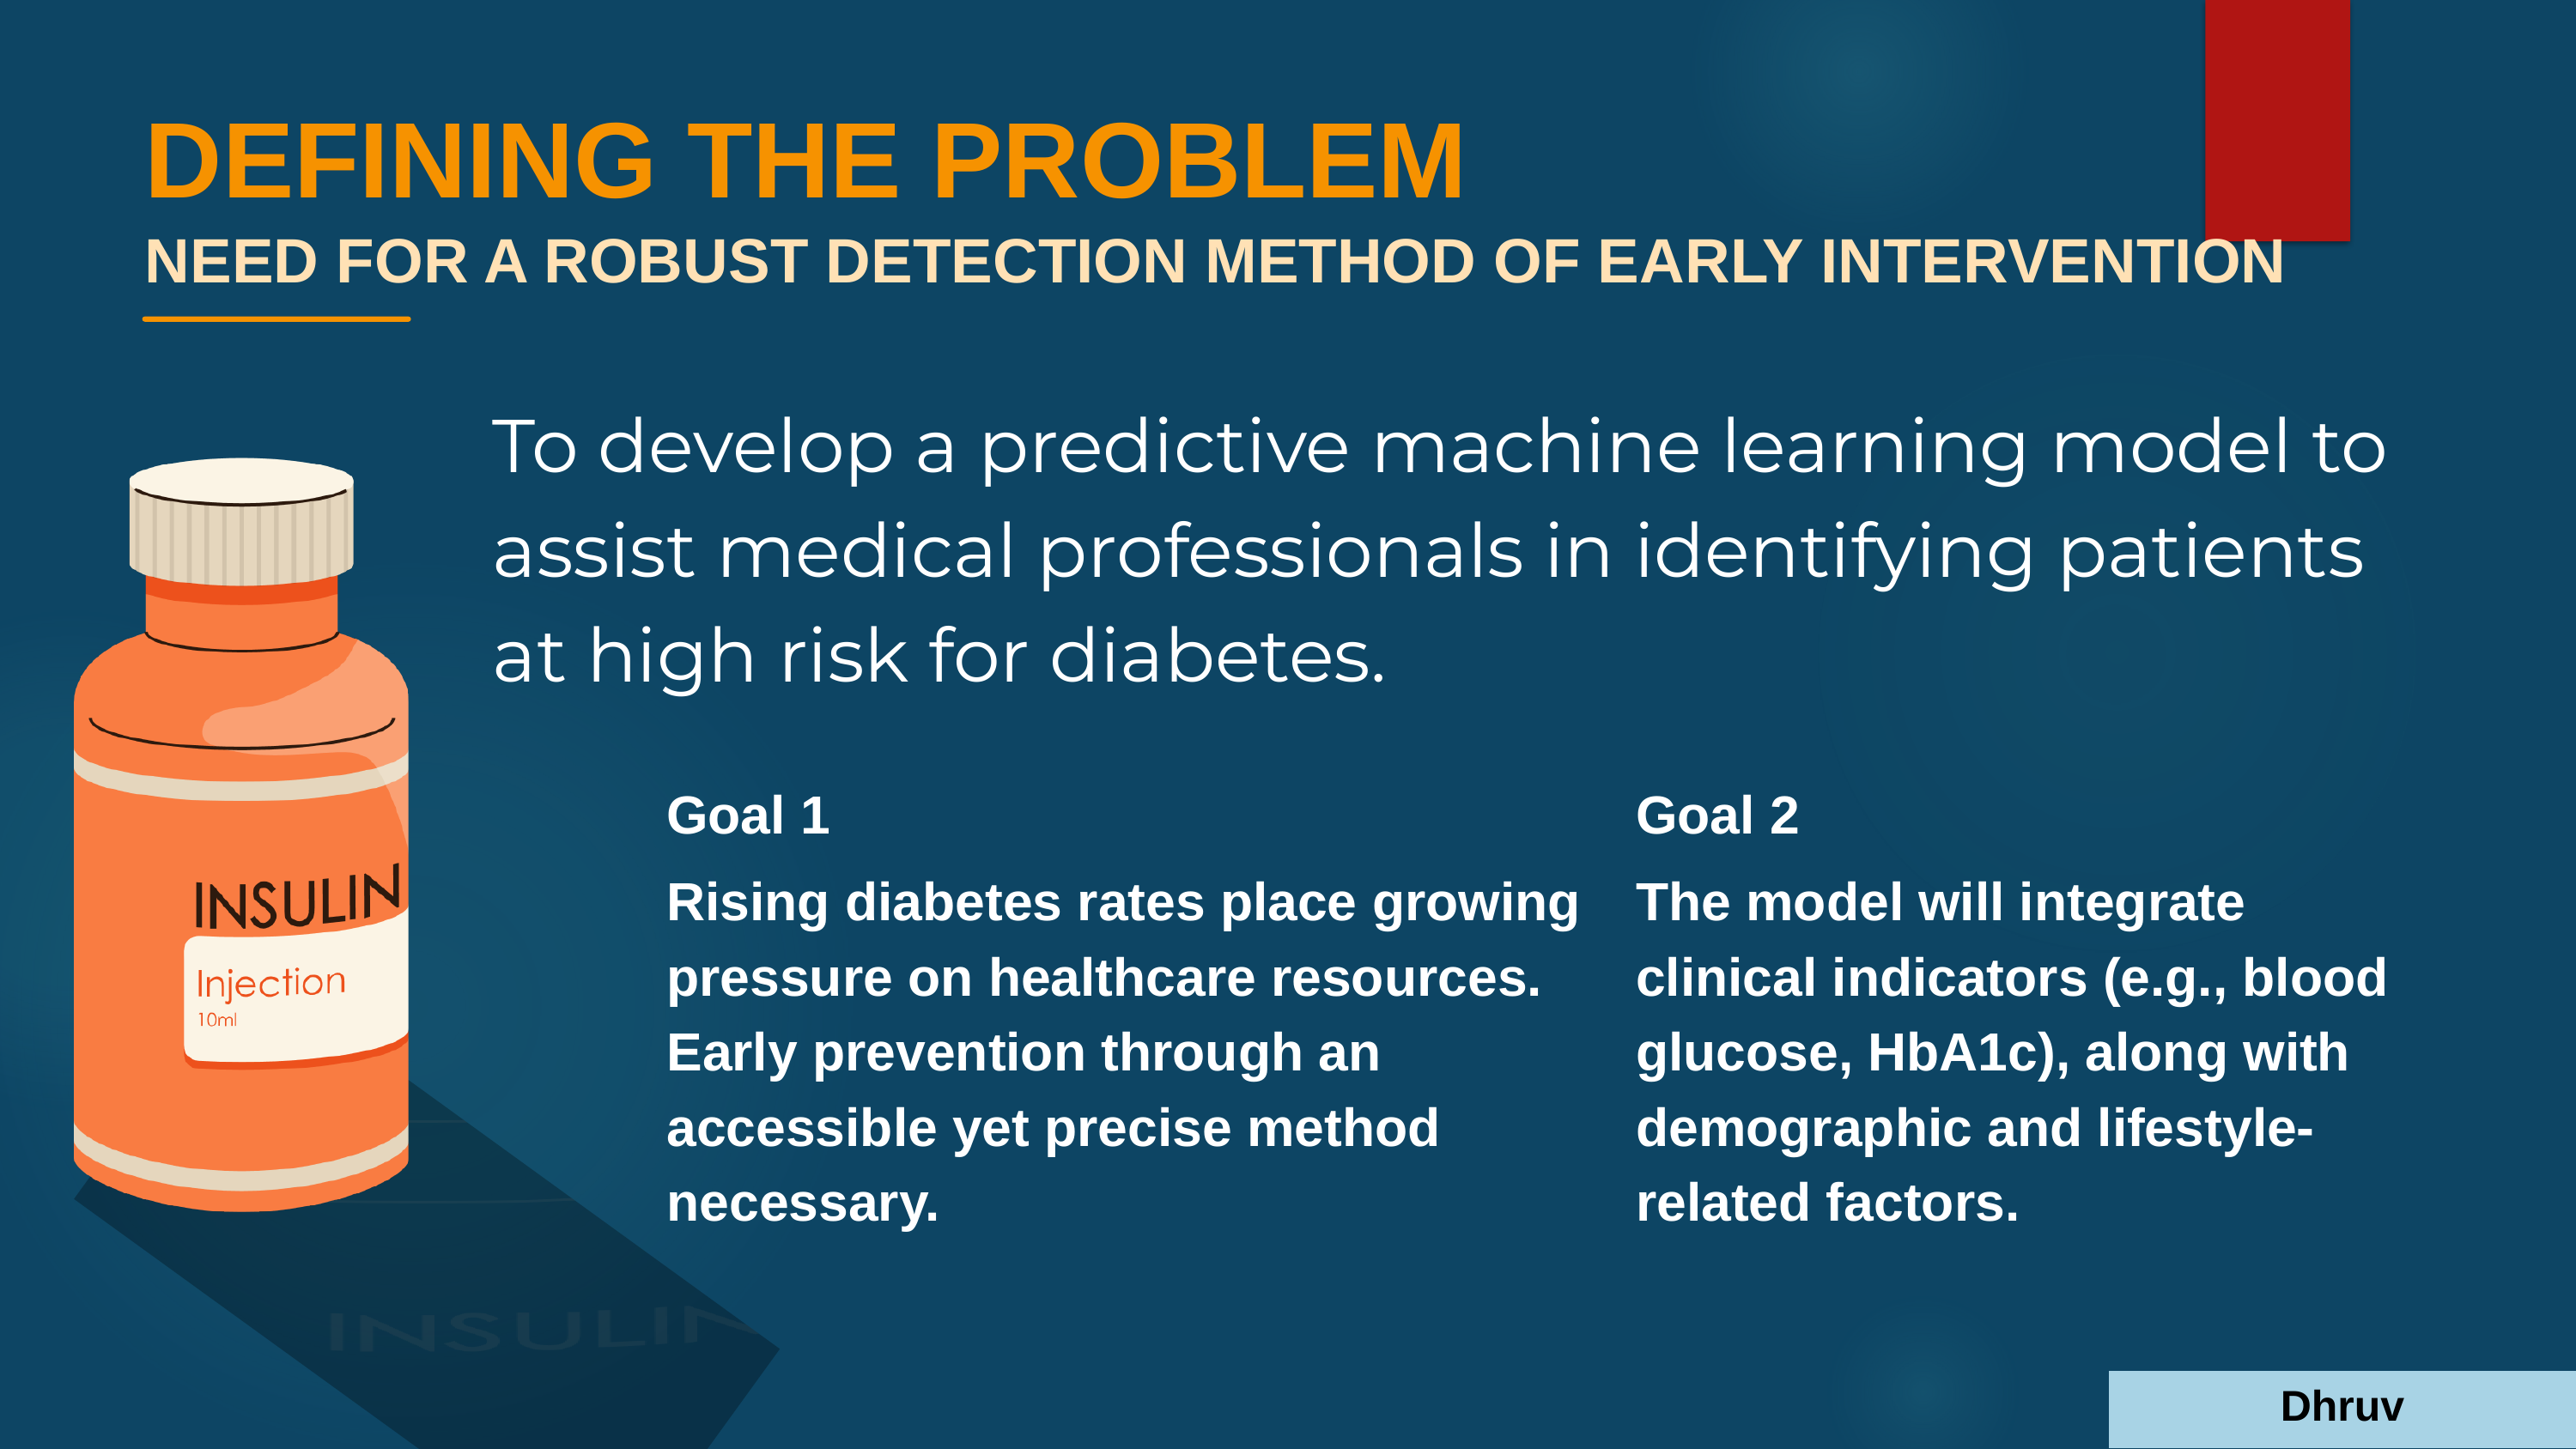

DEFINING THE PROBLEM
NEED FOR A ROBUST DETECTION METHOD OF EARLY INTERVENTION

To develop a predictive machine learning model to assist medical professionals in identifying patients at high risk for diabetes.

Goal 1
Rising diabetes rates place growing pressure on healthcare resources. Early prevention through an accessible yet precise method necessary.
Goal 2
The model will integrate clinical indicators (e.g., blood glucose, HbA1c), along with demographic and lifestyle-related factors.

Dhruv